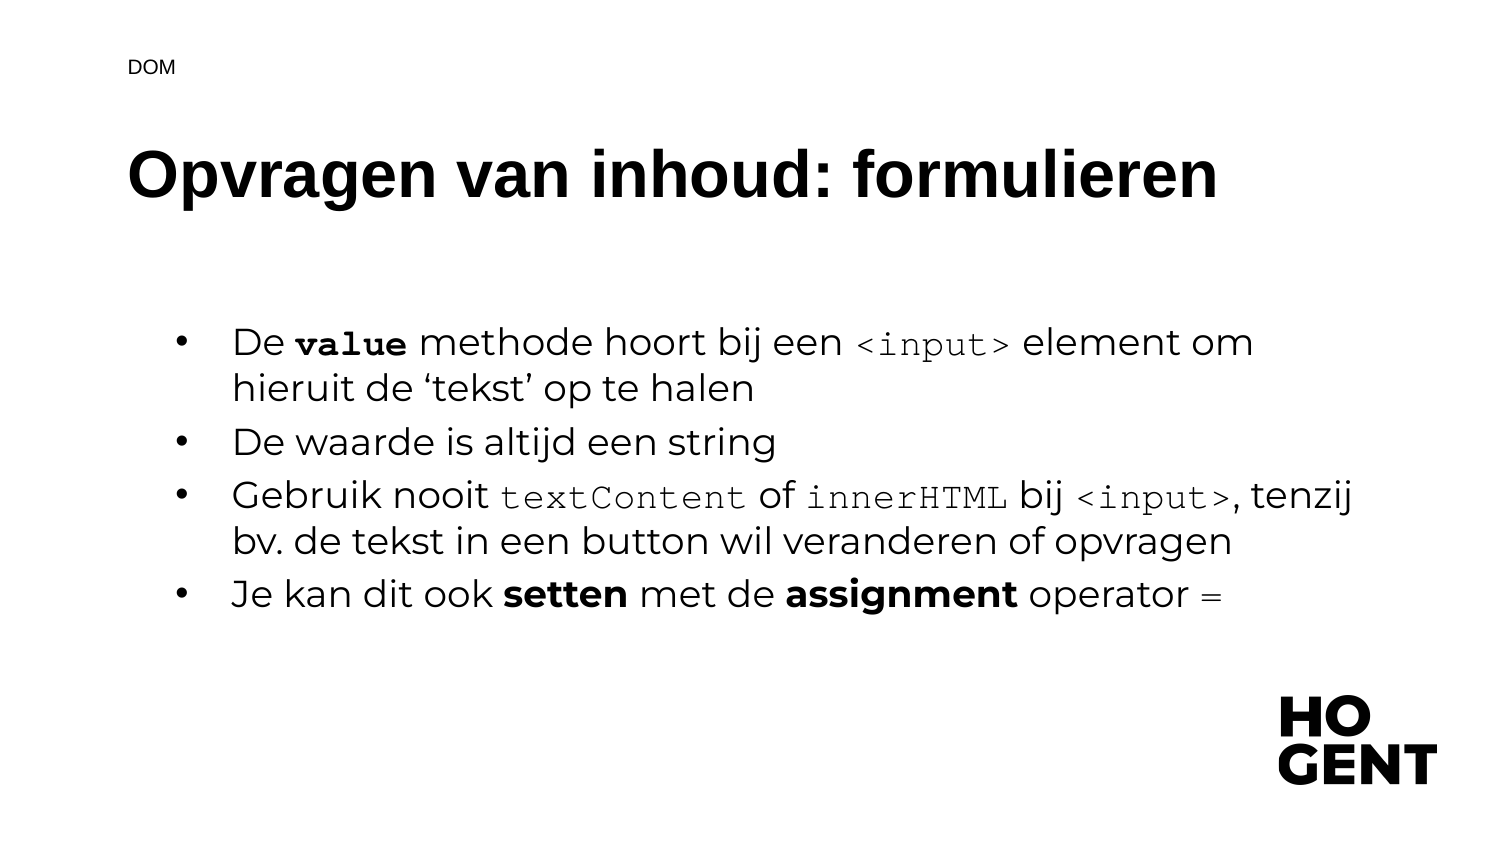

DOM
Opvragen van inhoud: formulieren
De value methode hoort bij een <input> element om hieruit de ‘tekst’ op te halen
De waarde is altijd een string
Gebruik nooit textContent of innerHTML bij <input>, tenzij bv. de tekst in een button wil veranderen of opvragen
Je kan dit ook setten met de assignment operator =